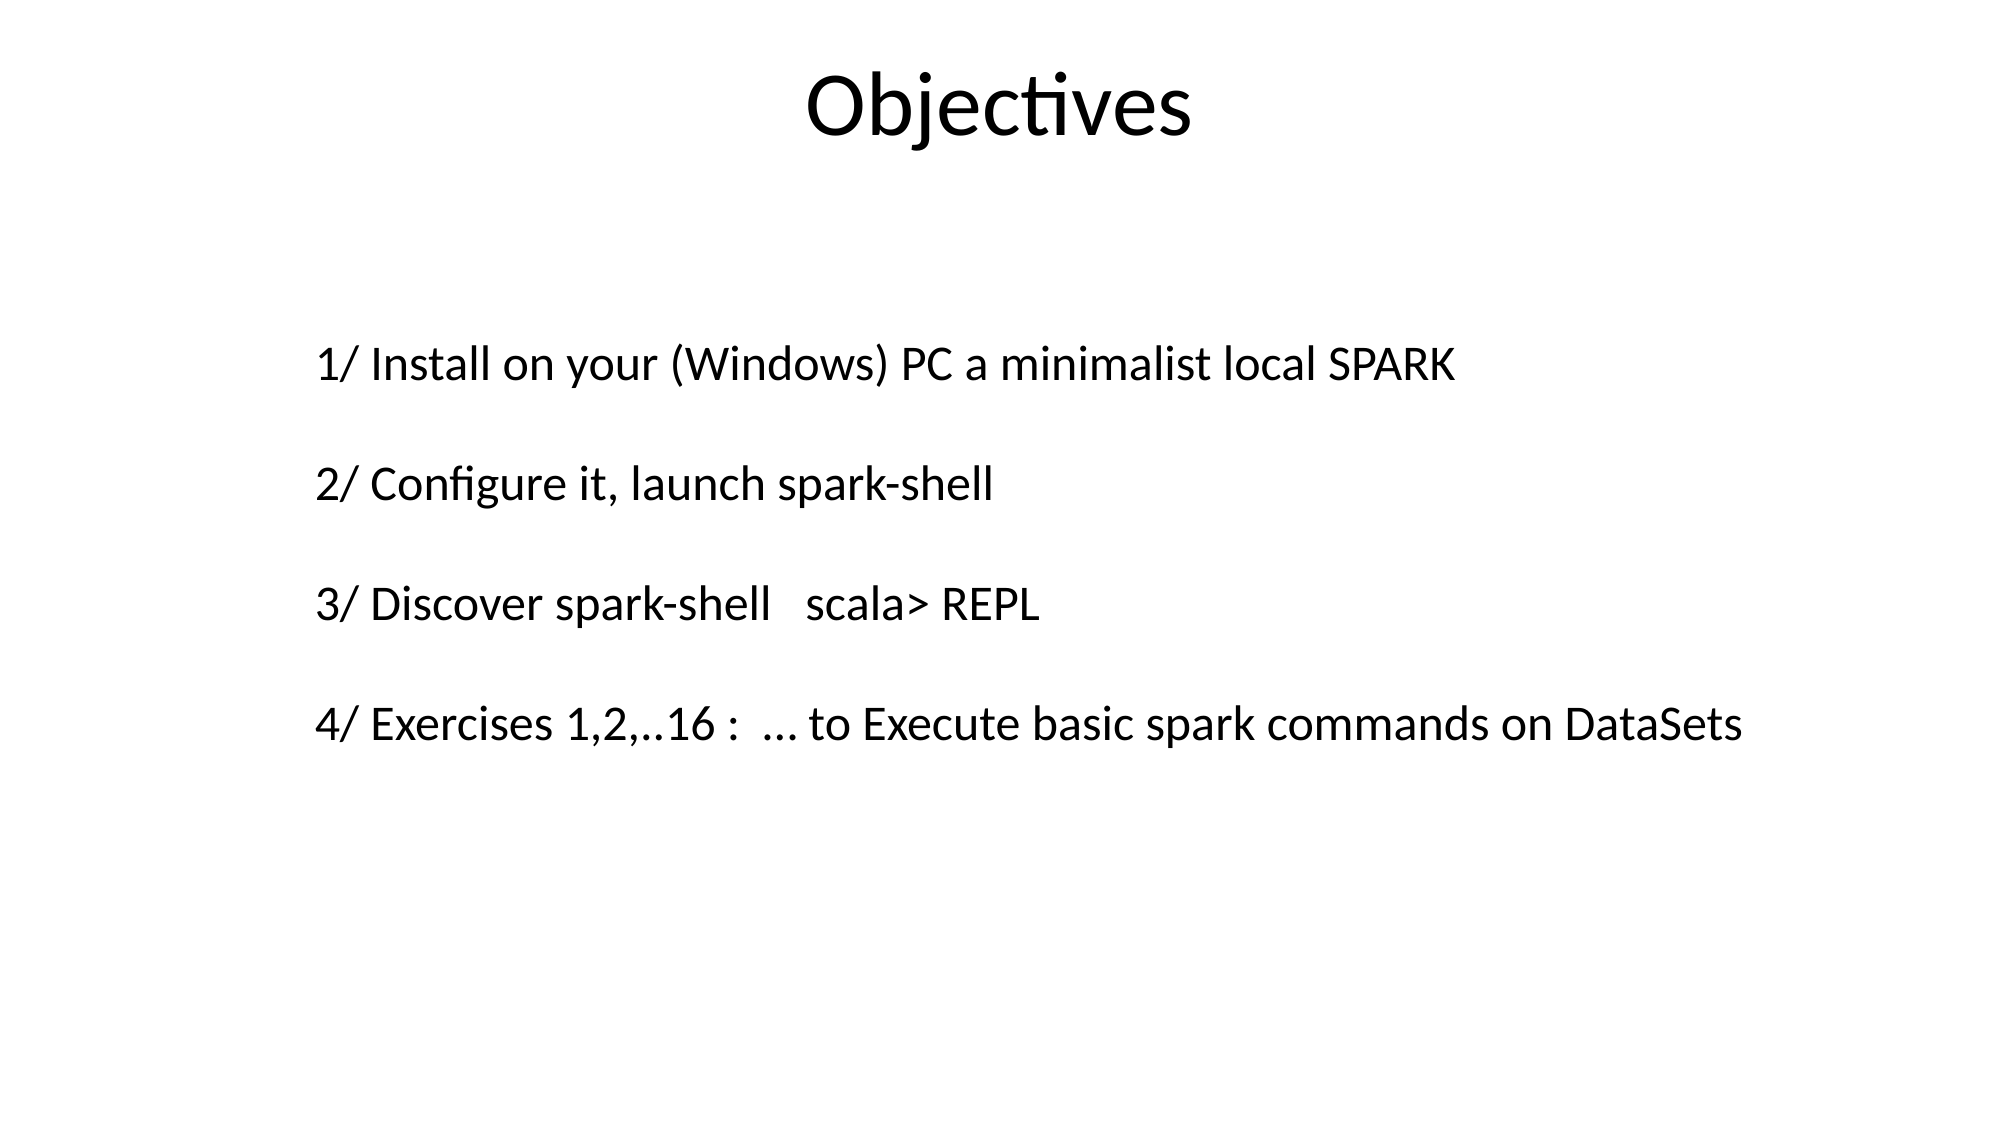

# Objectives
1/ Install on your (Windows) PC a minimalist local SPARK

2/ Configure it, launch spark-shell

3/ Discover spark-shell   scala> REPL

4/ Exercises 1,2,..16 :  … to Execute basic spark commands on DataSets